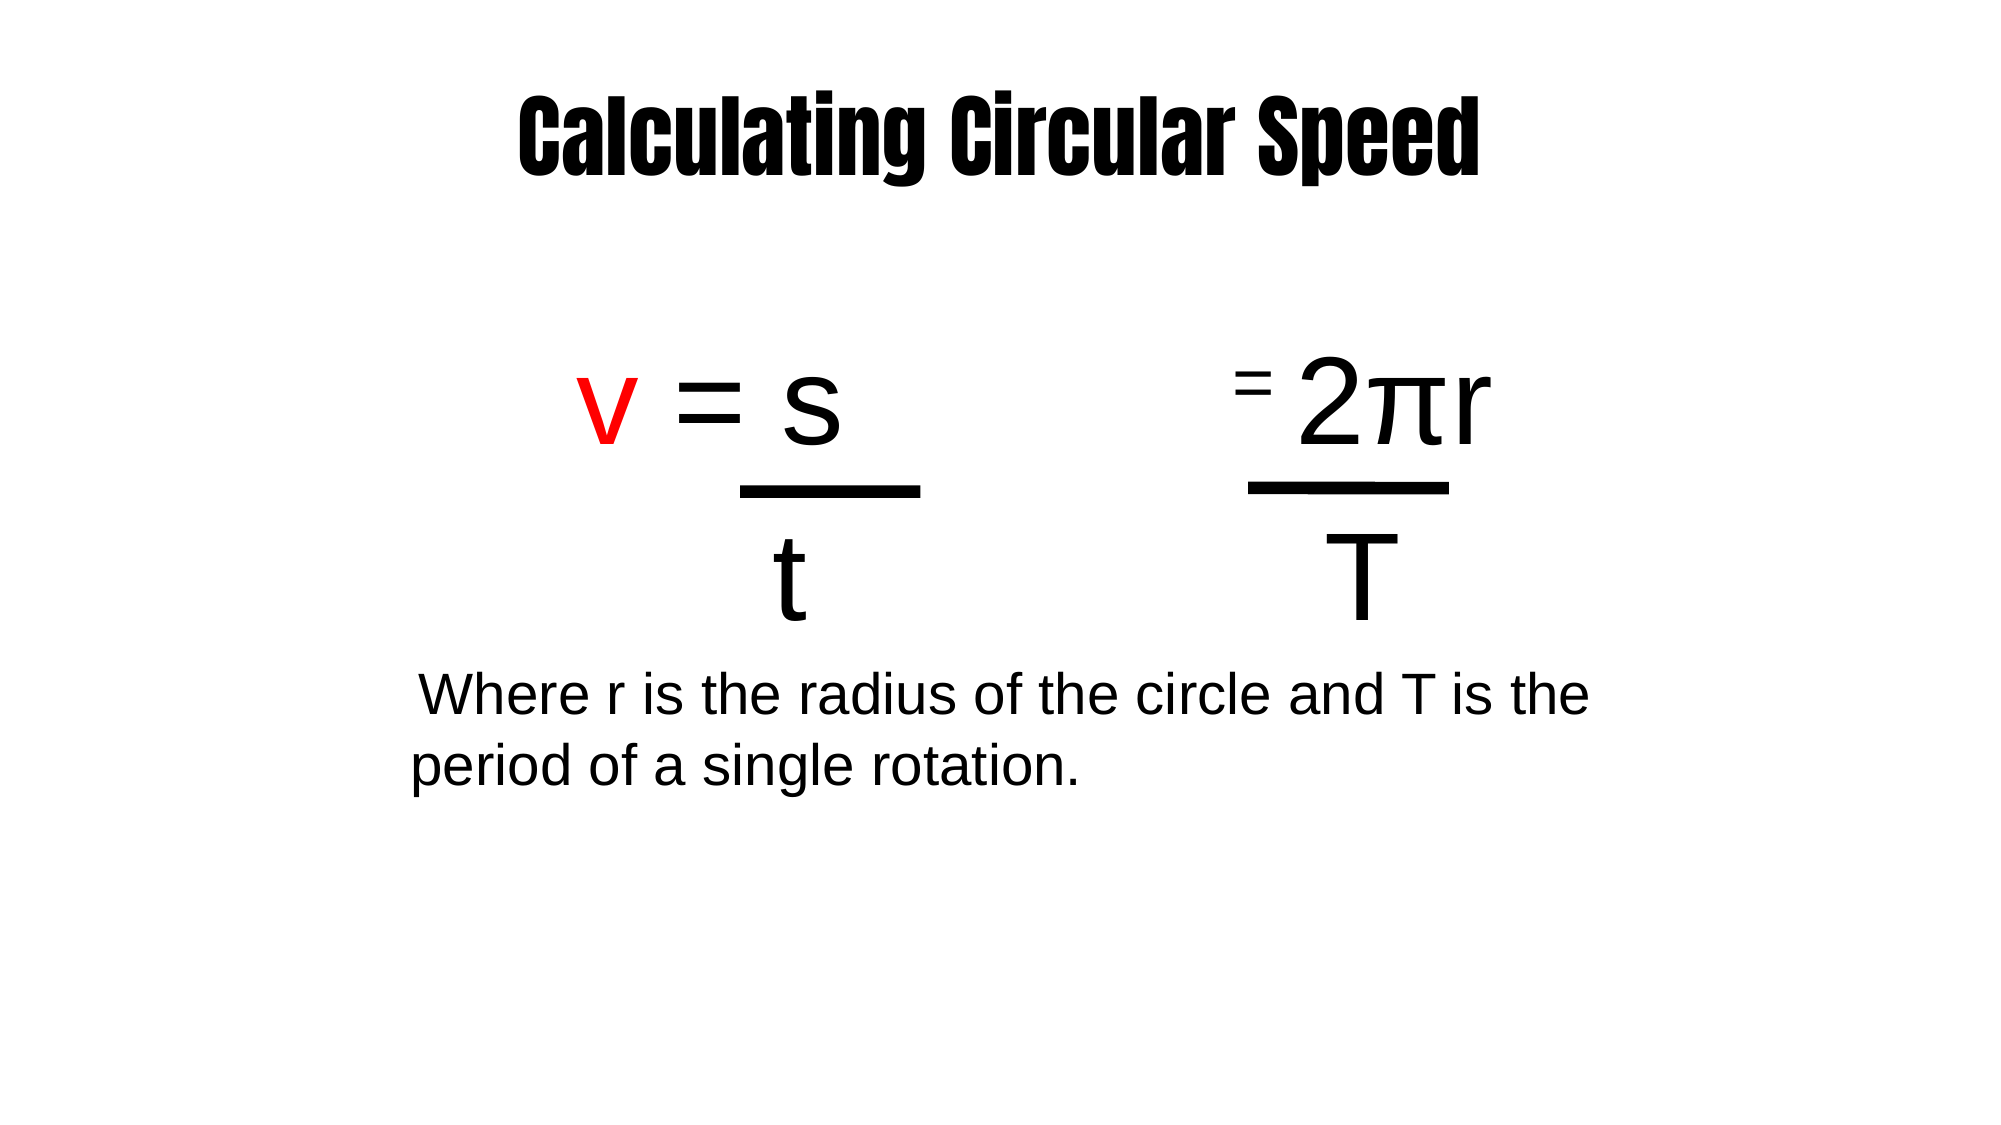

# Calculating Circular Speed
v = s			= 2πr
   t	   			T
    Where r is the radius of the circle and T is the period of a single rotation.